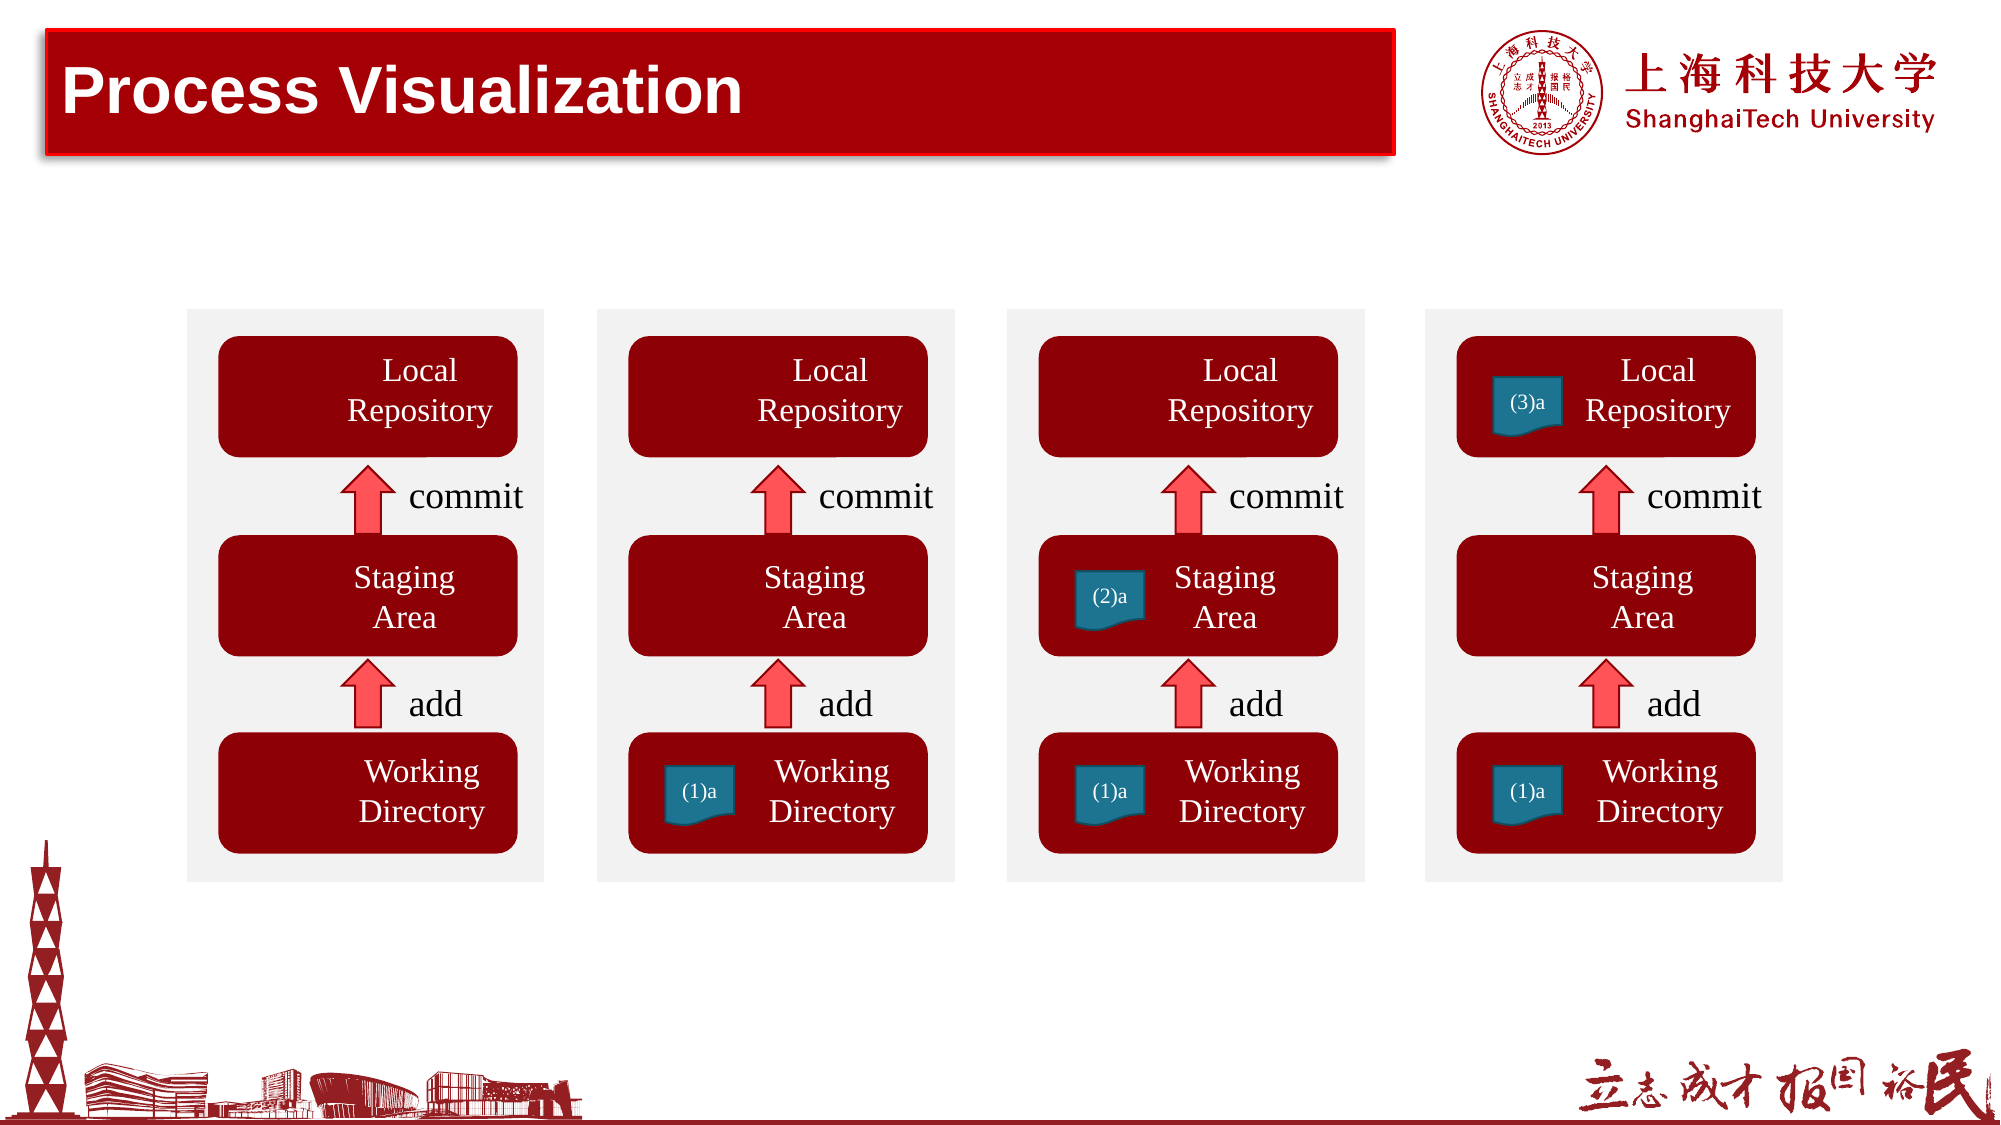

# Process Visualization

Local Repository
commit

Staging Area

add

Working Directory

Local Repository
commit

Staging Area

add

Working Directory
(1)a

Local Repository
commit

Staging Area
(2)a

add

Working Directory
(1)a

Local Repository
(3)a
commit

Staging Area

add

Working Directory
(1)a